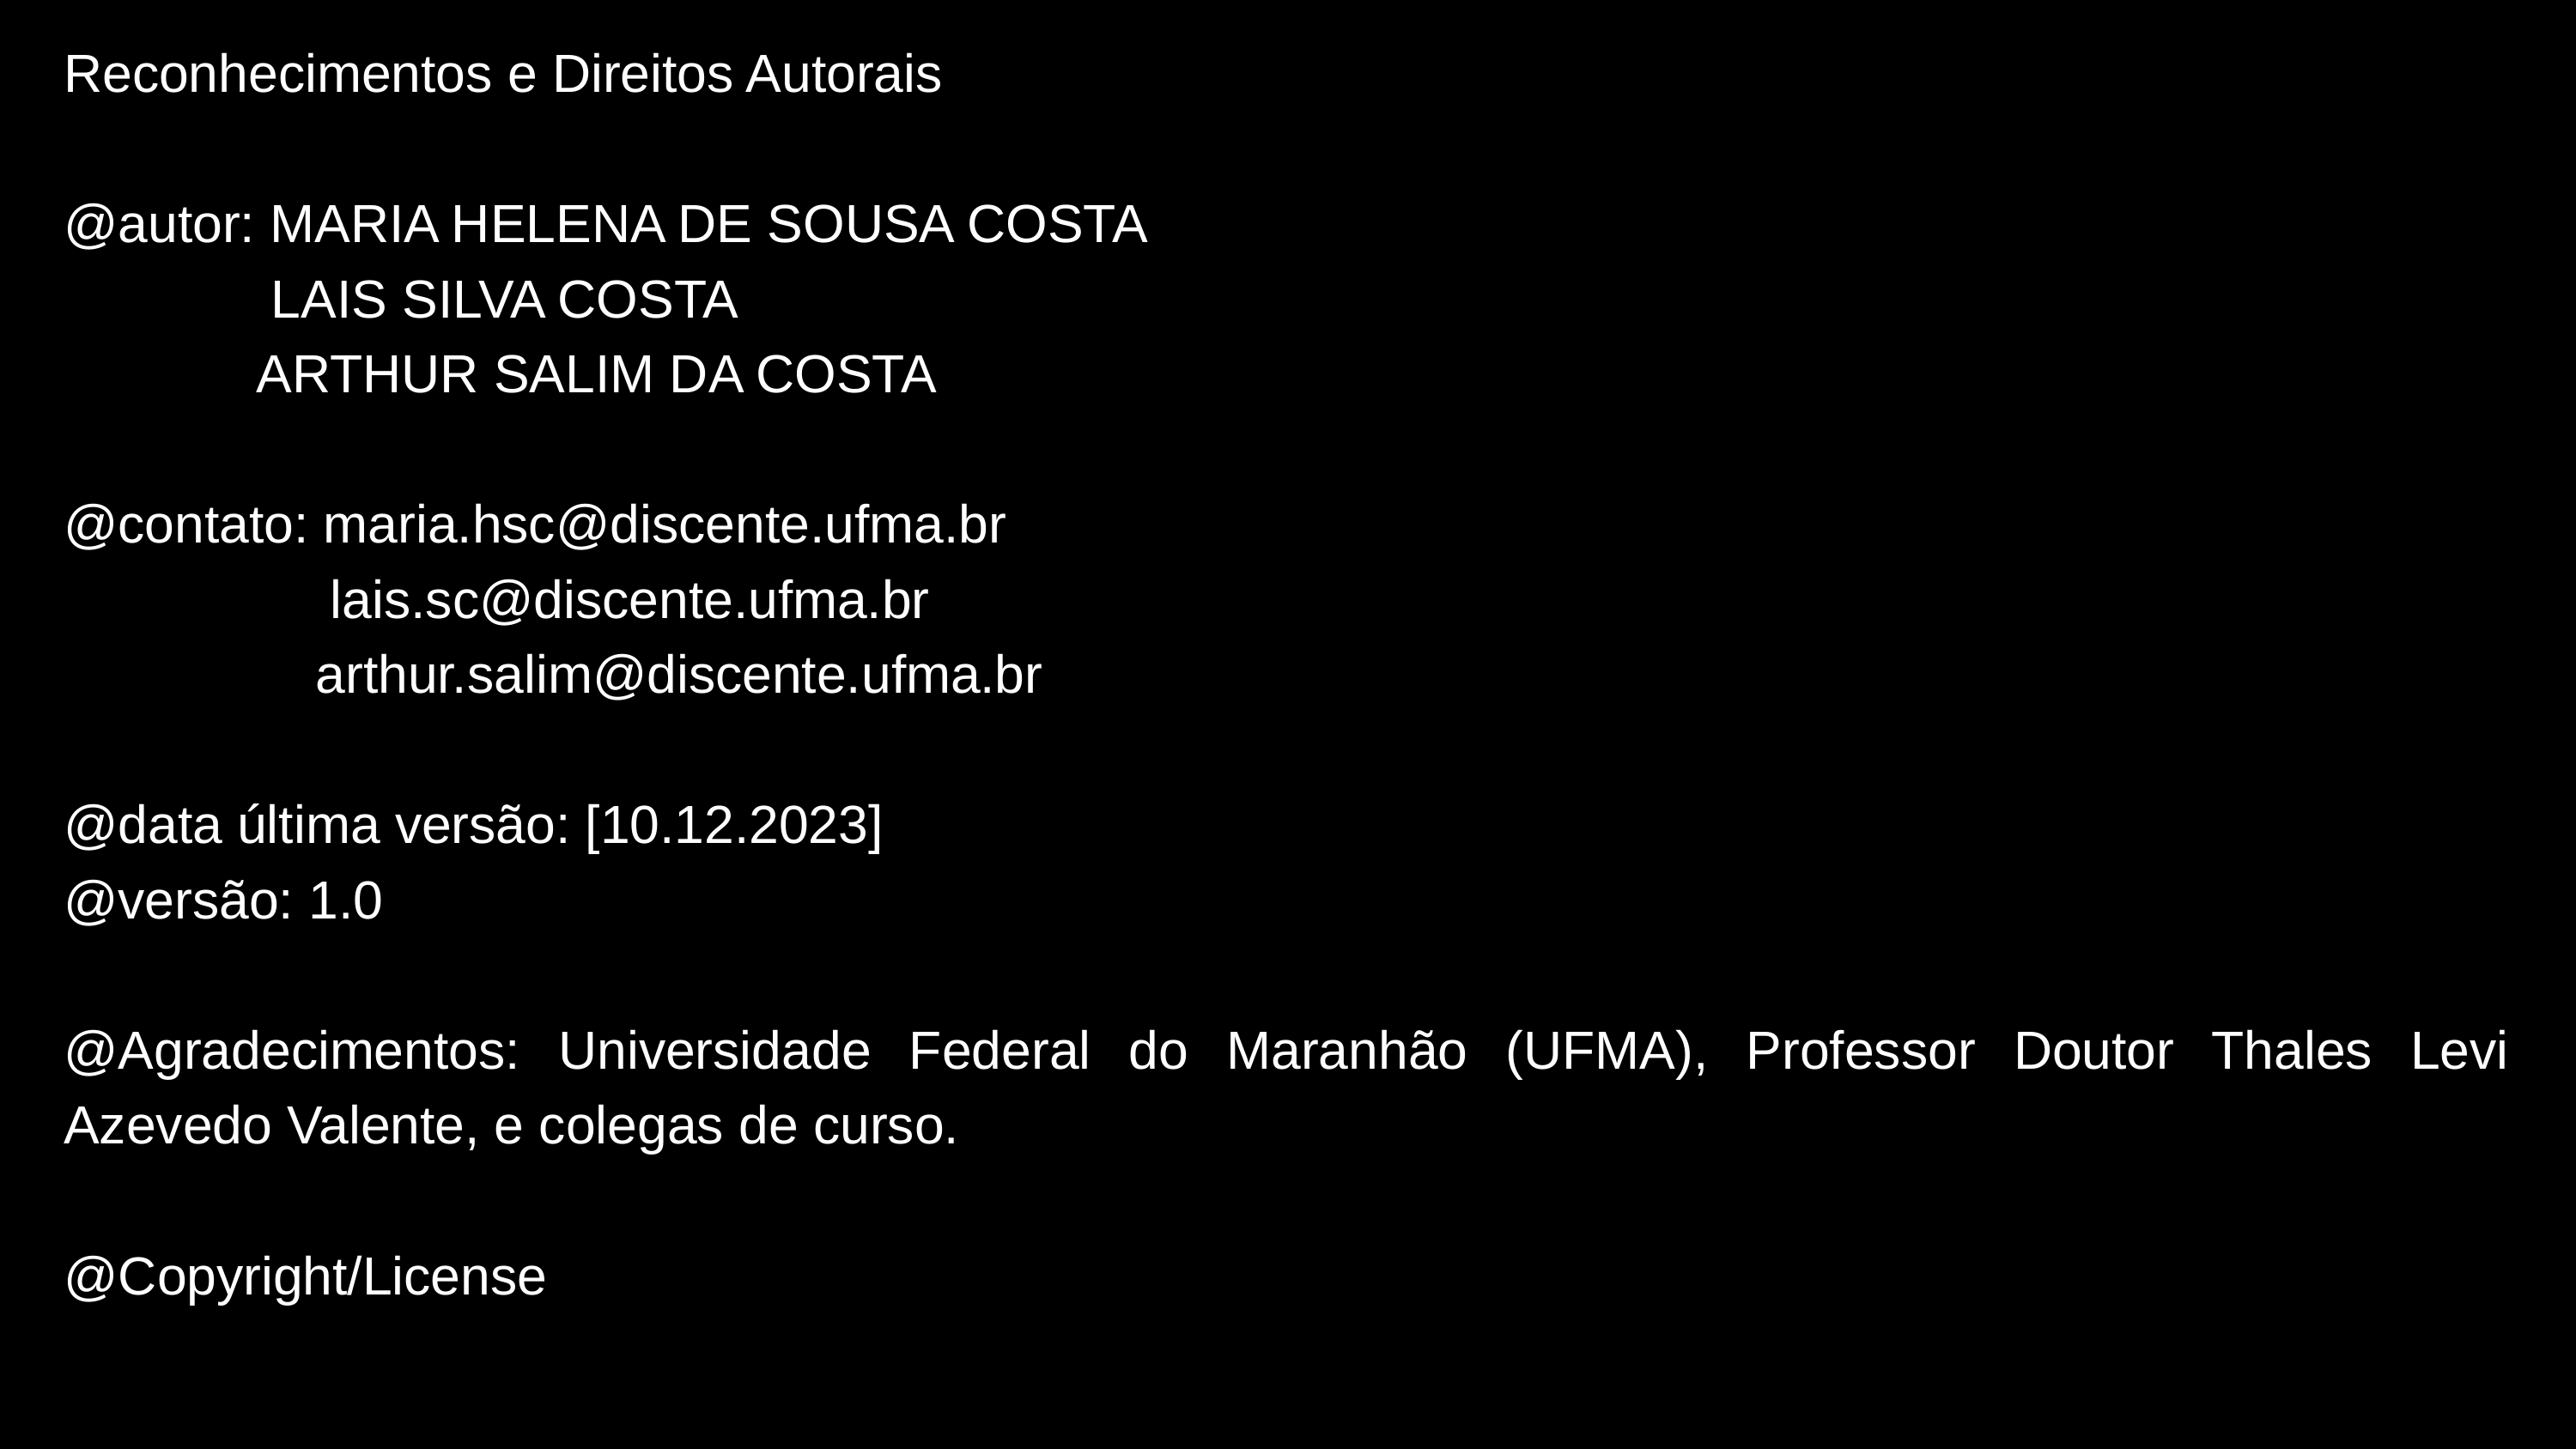

Reconhecimentos e Direitos Autorais

@autor: MARIA HELENA DE SOUSA COSTA
              LAIS SILVA COSTA
             ARTHUR SALIM DA COSTA

@contato: maria.hsc@discente.ufma.br
                  lais.sc@discente.ufma.br
                 arthur.salim@discente.ufma.br

@data última versão: [10.12.2023]
@versão: 1.0

@Agradecimentos: Universidade Federal do Maranhão (UFMA), Professor Doutor Thales Levi Azevedo Valente, e colegas de curso.

@Copyright/License